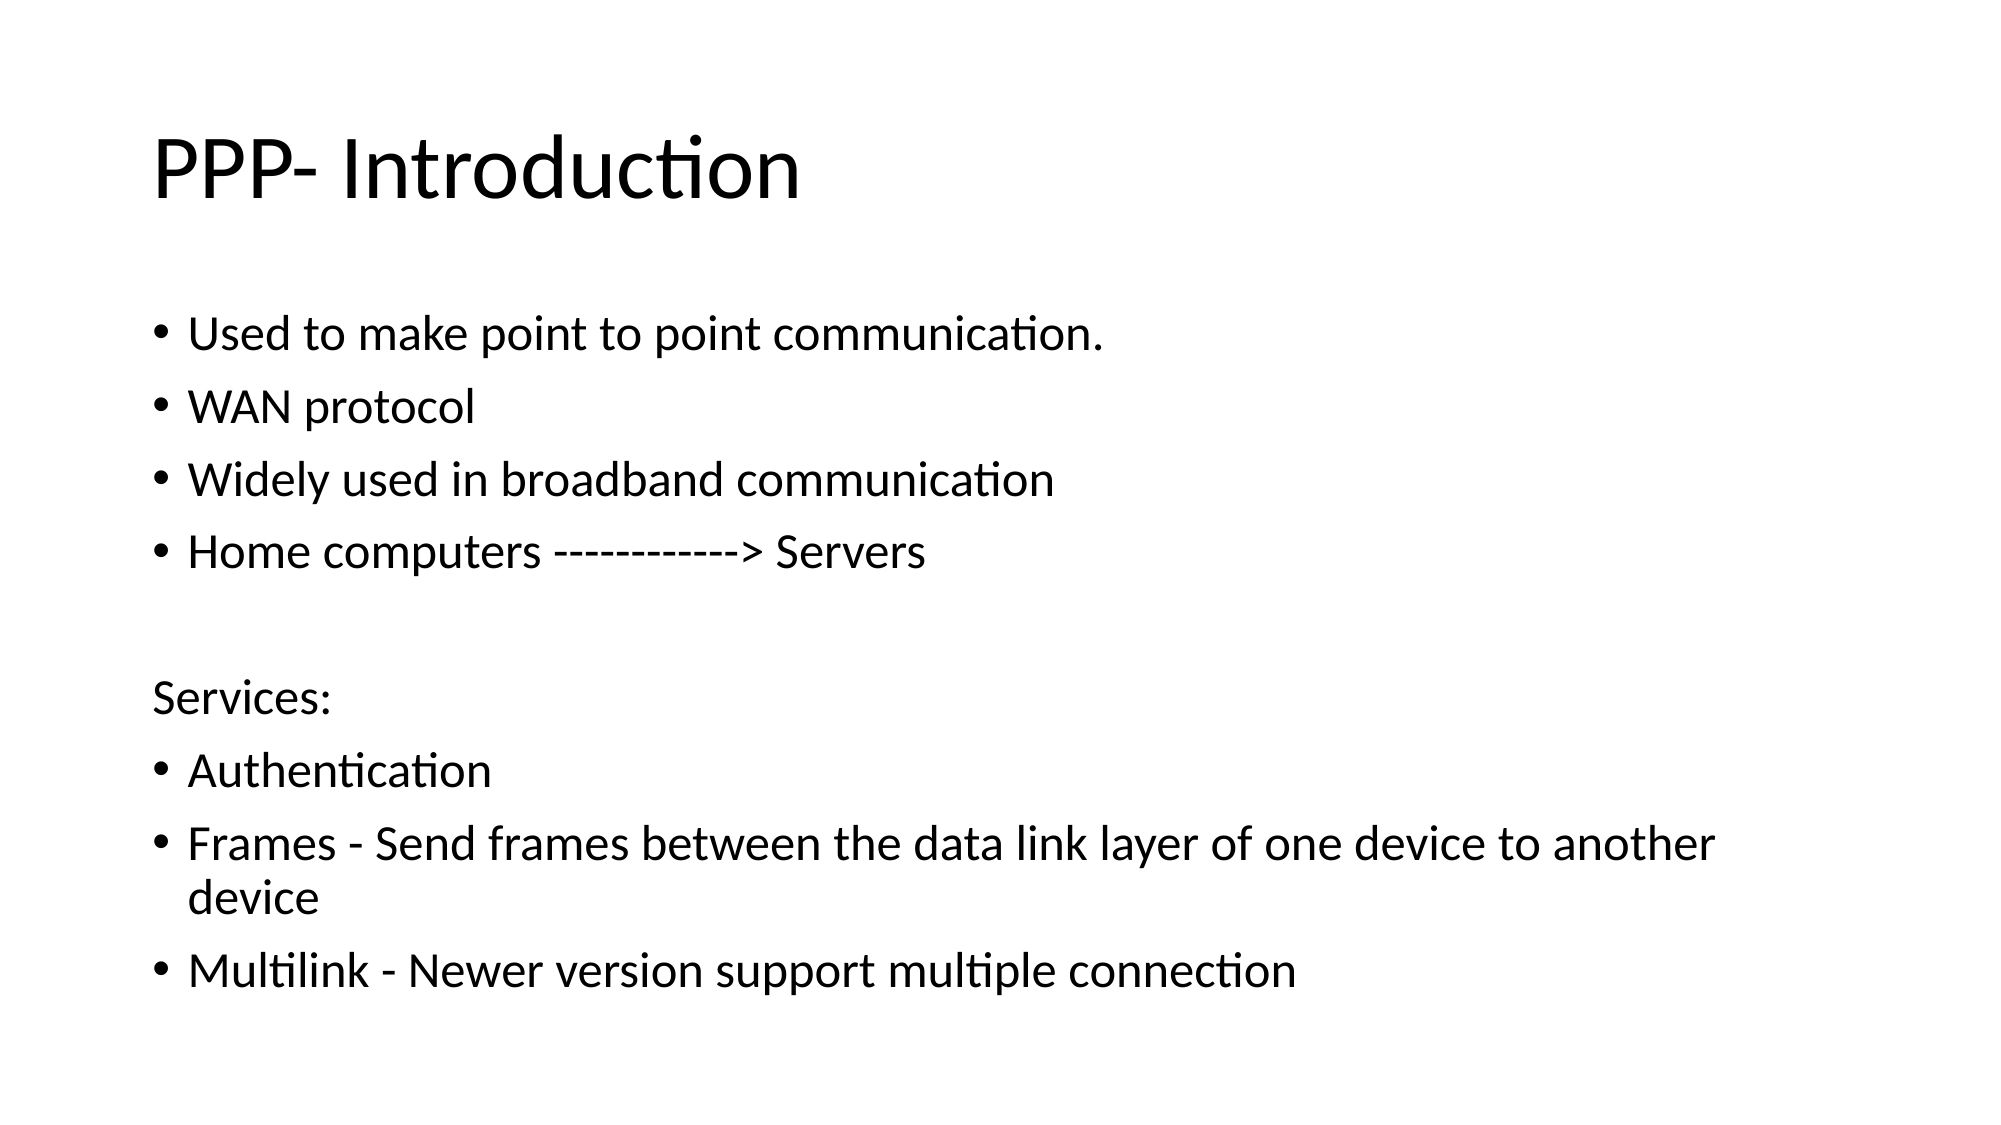

# PPP- Introduction
Used to make point to point communication.
WAN protocol
Widely used in broadband communication
Home computers ------------> Servers

Services:
Authentication
Frames - Send frames between the data link layer of one device to another device
Multilink - Newer version support multiple connection